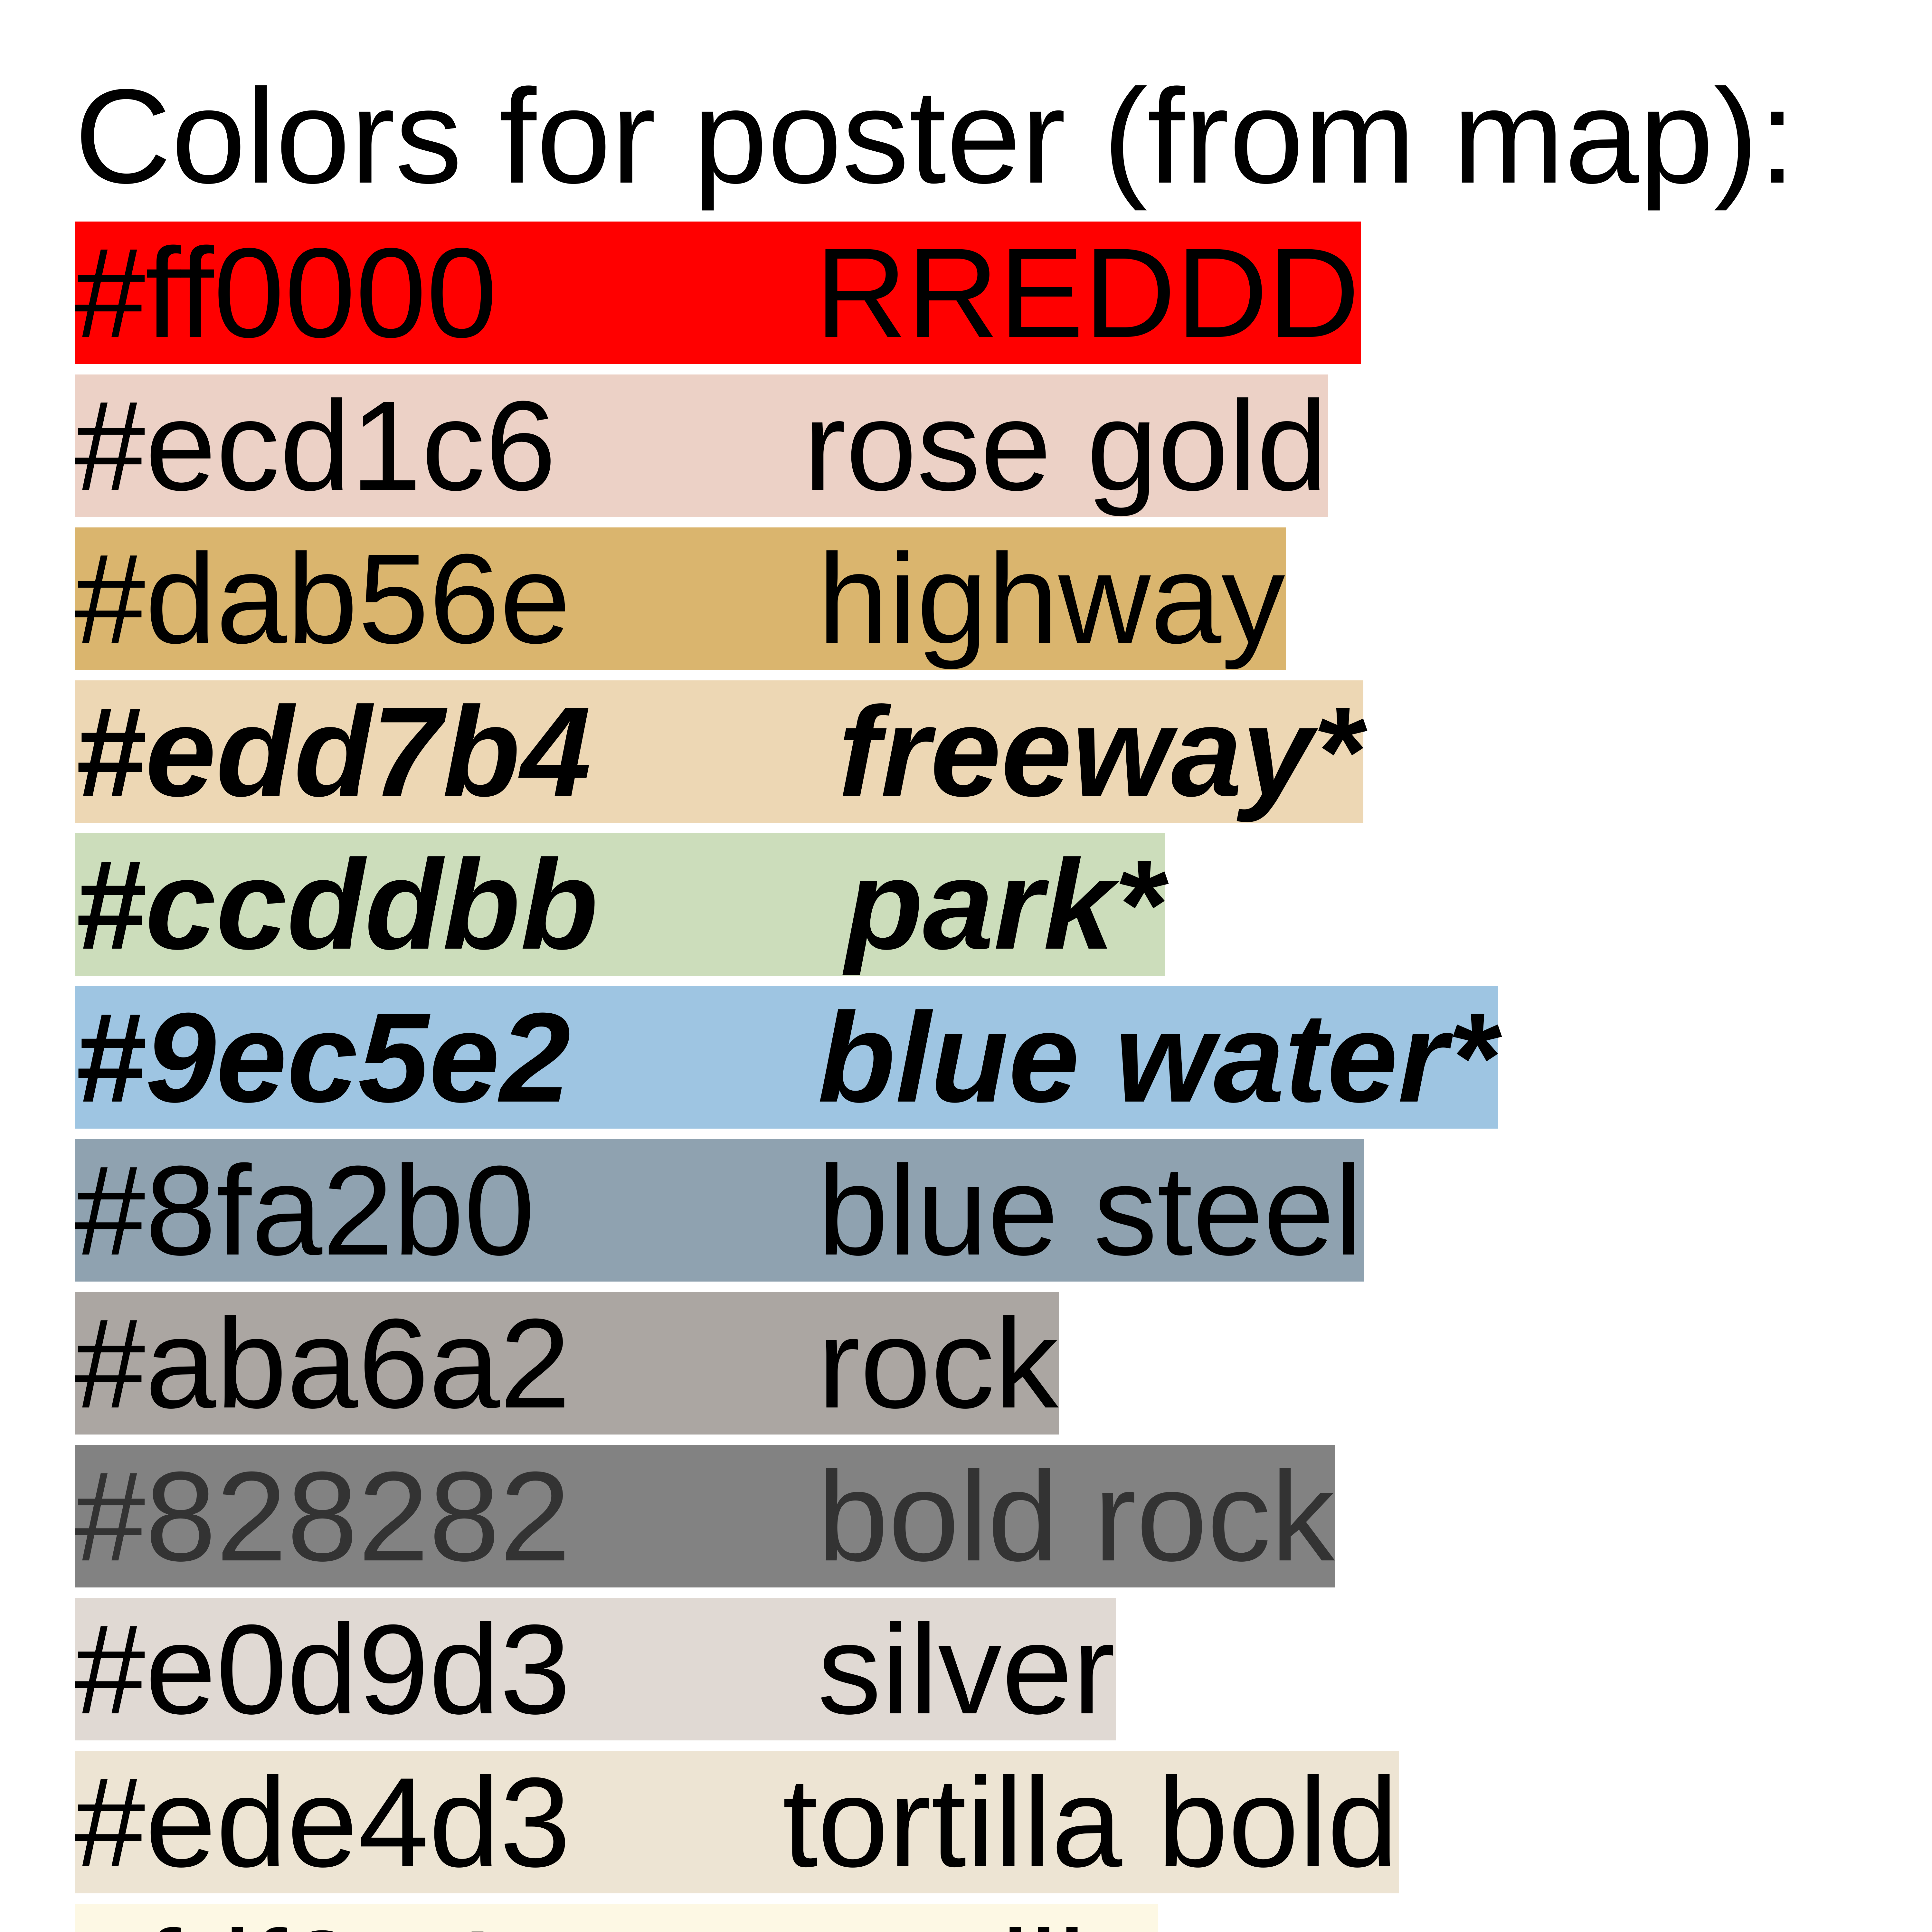

Colors for poster (from map):
#ff0000         RREDDD
#ecd1c6       rose gold
#dab56e       highway
#edd7b4       freeway*
#ccddbb       park*
#9ec5e2       blue water*
#8fa2b0        blue steel
#aba6a2       rock
#828282       bold rock
#e0d9d3       silver
#ede4d3      tortilla bold
#fdf8e4         tortilla
#000000         BLACK